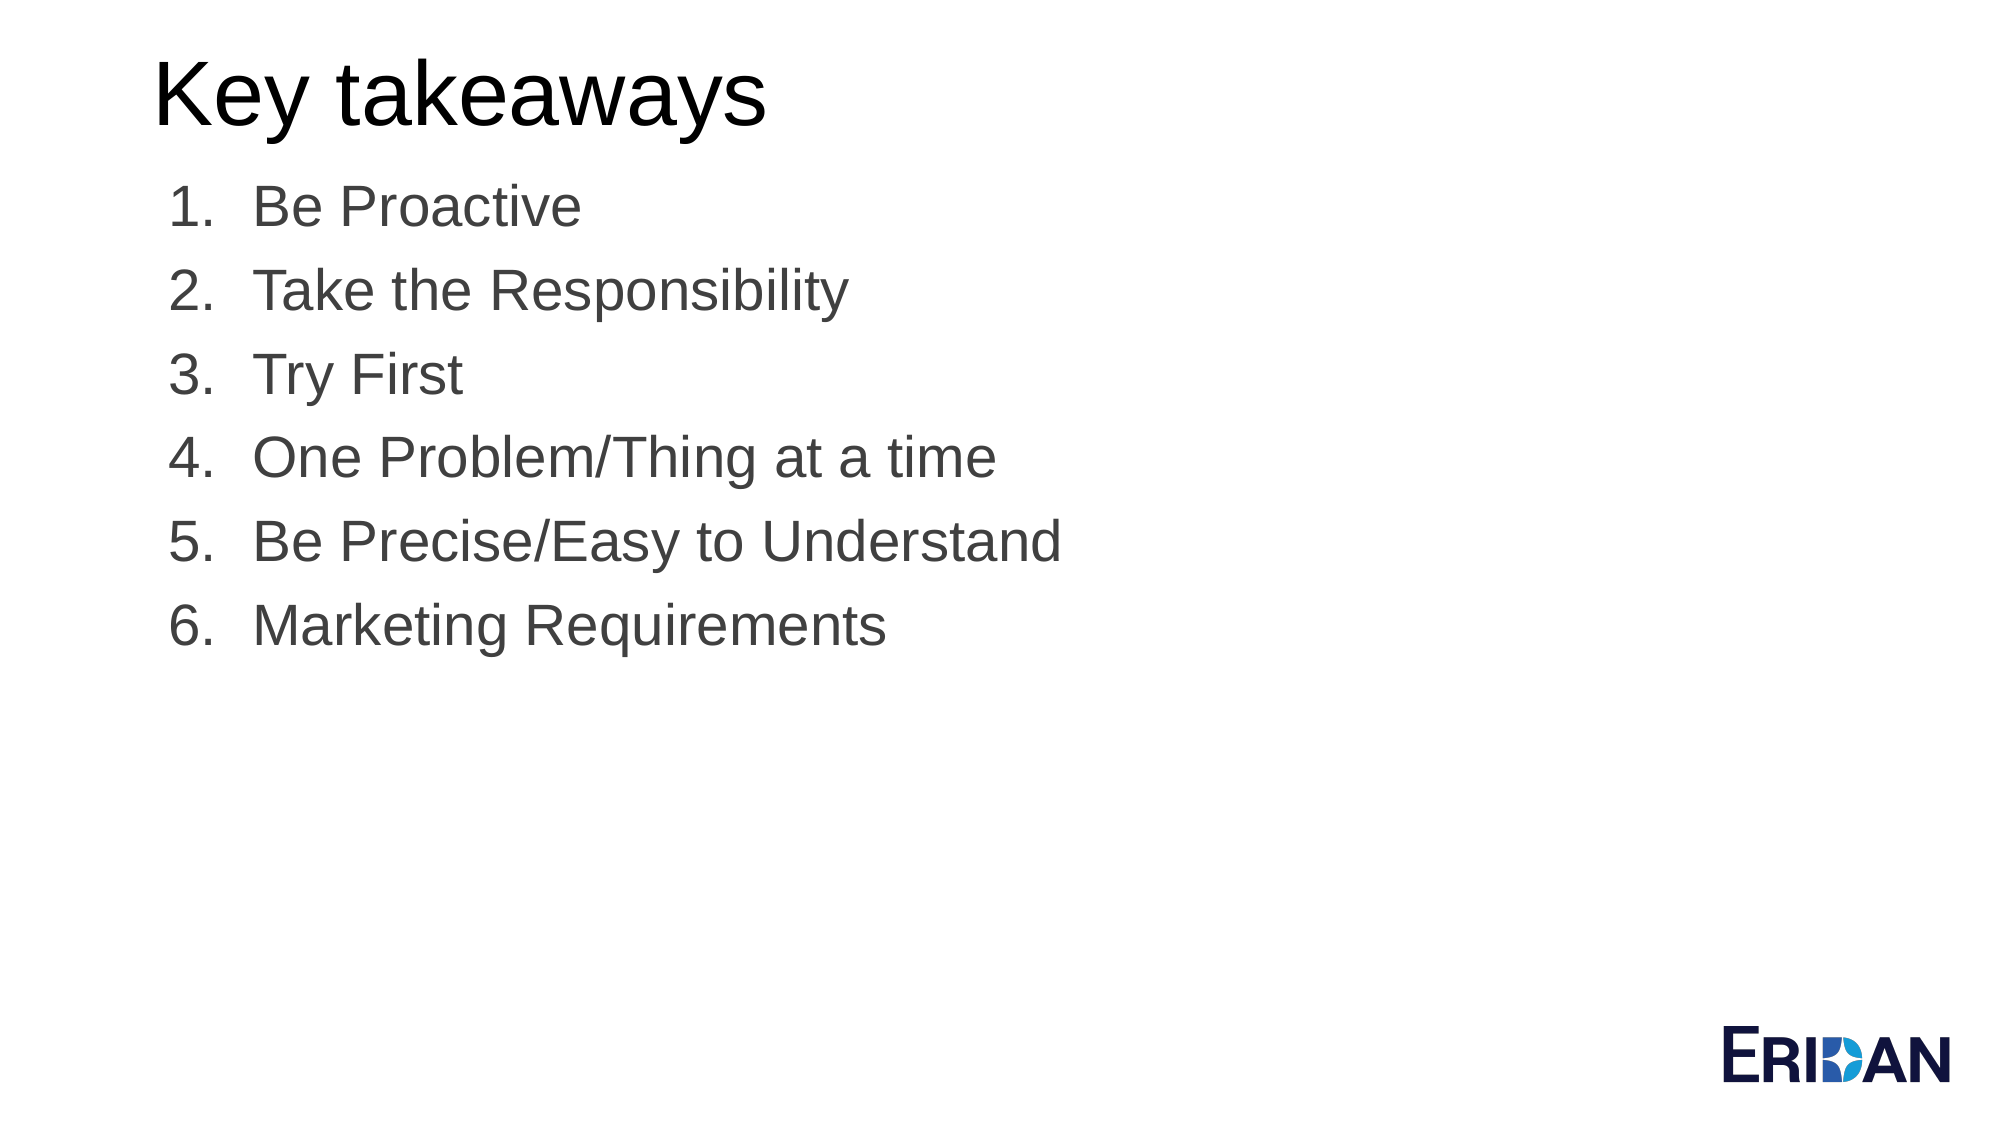

# Key takeaways
Be Proactive
Take the Responsibility
Try First
One Problem/Thing at a time
Be Precise/Easy to Understand
Marketing Requirements